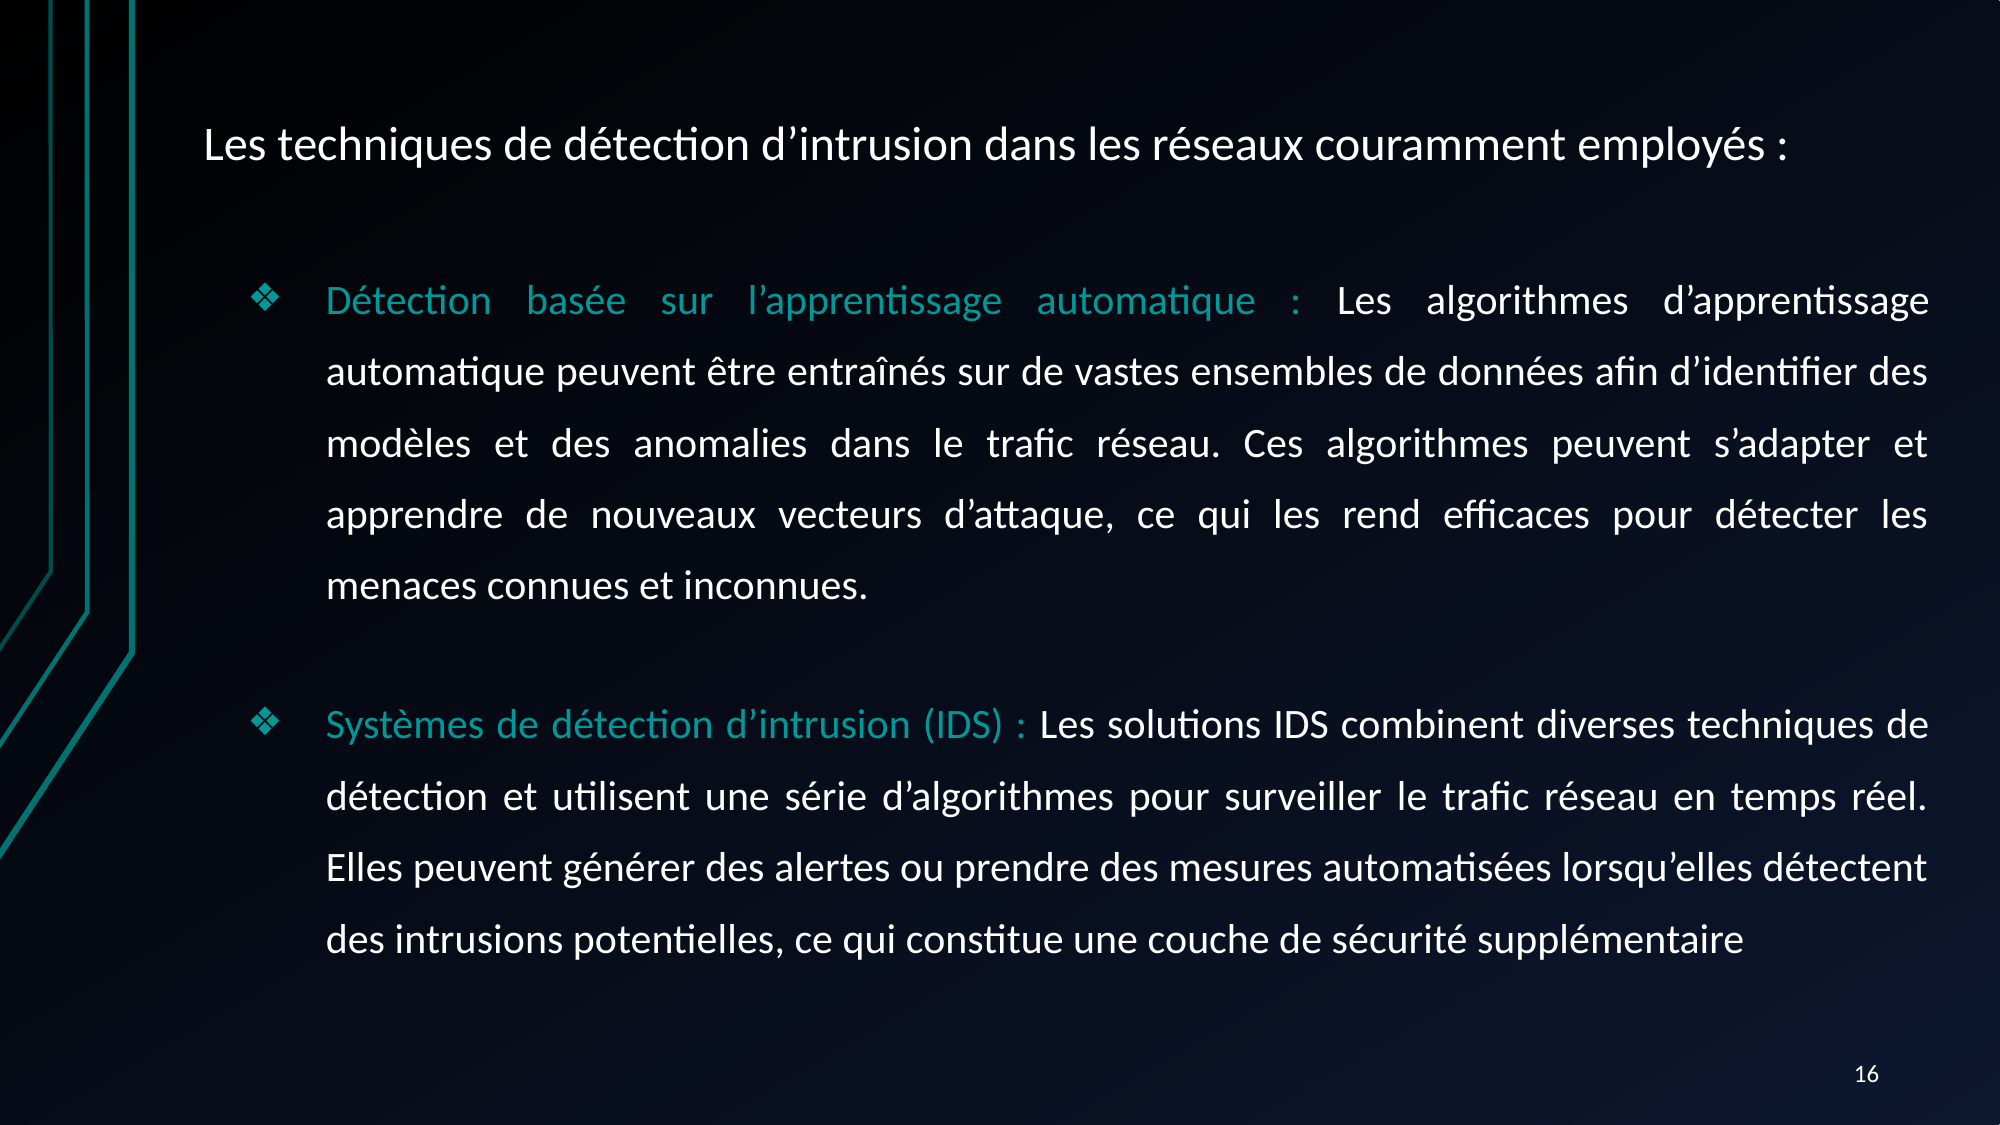

# Les techniques de détection d’intrusion dans les réseaux couramment employés :

Détection basée sur l’apprentissage automatique : Les algorithmes d’apprentissage automatique peuvent être entraînés sur de vastes ensembles de données afin d’identifier des modèles et des anomalies dans le trafic réseau. Ces algorithmes peuvent s’adapter et apprendre de nouveaux vecteurs d’attaque, ce qui les rend efficaces pour détecter les menaces connues et inconnues.

Systèmes de détection d’intrusion (IDS) : Les solutions IDS combinent diverses techniques de détection et utilisent une série d’algorithmes pour surveiller le trafic réseau en temps réel. Elles peuvent générer des alertes ou prendre des mesures automatisées lorsqu’elles détectent des intrusions potentielles, ce qui constitue une couche de sécurité supplémentaire

16